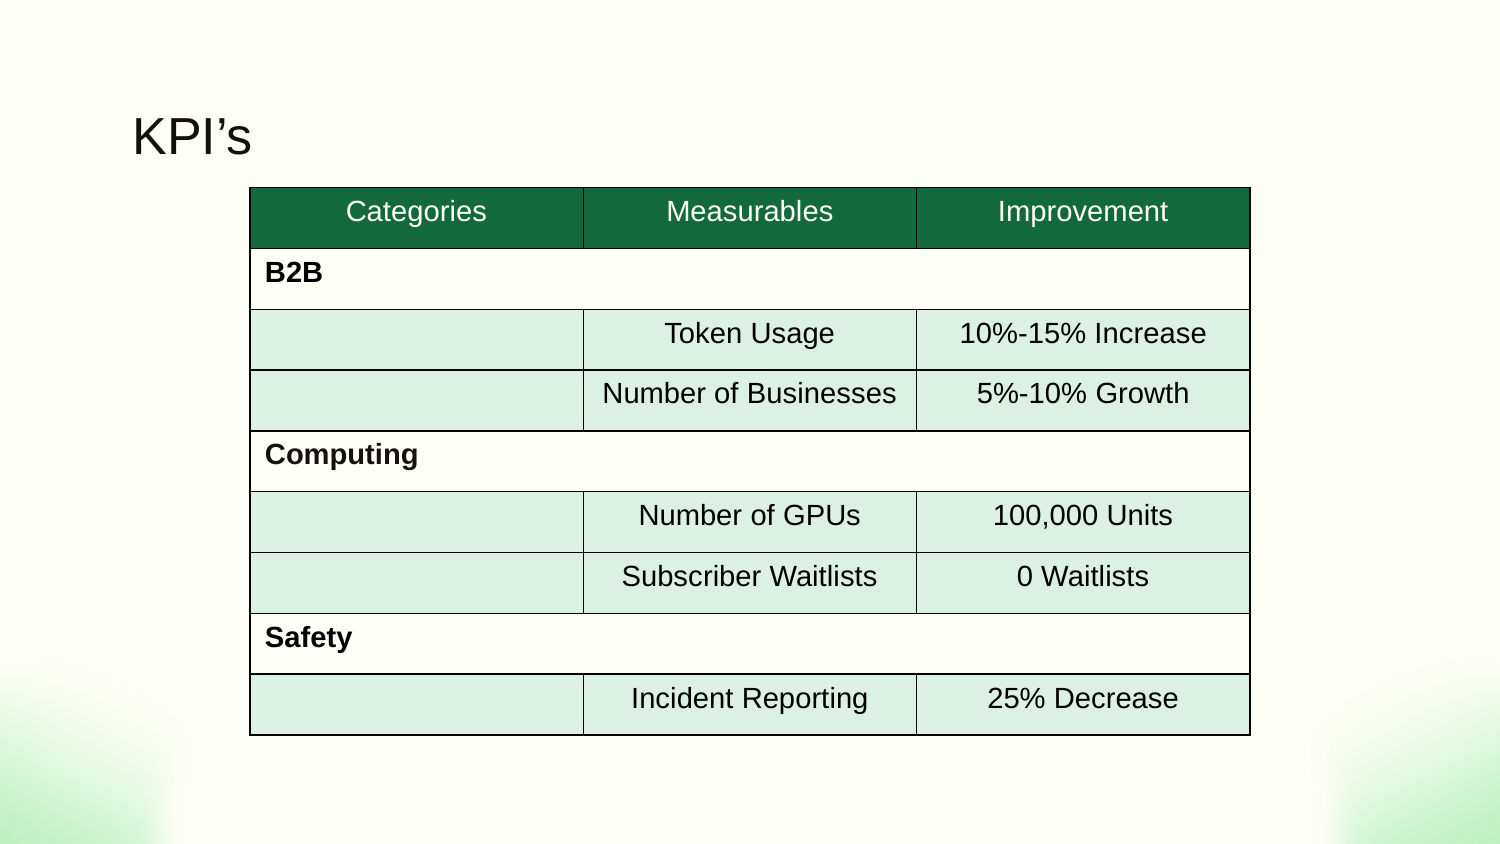

KPI’s
| Categories | Measurables | Improvement |
| --- | --- | --- |
| B2B |  |  |
|  | Token Usage | 10%-15% Increase |
|  | Number of Businesses | 5%-10% Growth |
| Computing |  |  |
|  | Number of GPUs | 100,000 Units |
|  | Subscriber Waitlists | 0 Waitlists |
| Safety |  |  |
|  | Incident Reporting | 25% Decrease |